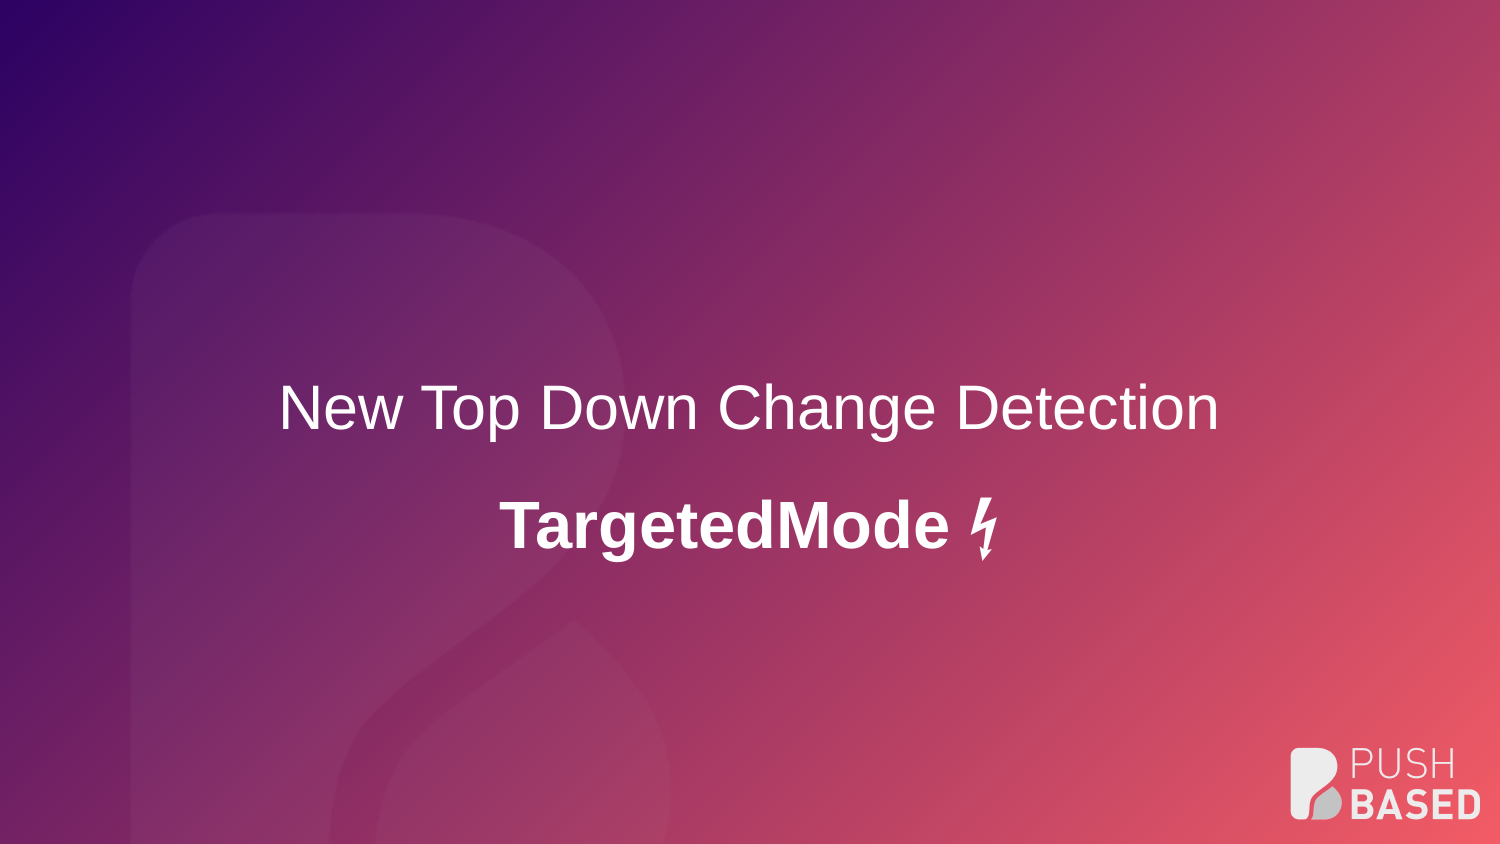

# New Top Down Change Detection TargetedMode ⚡️